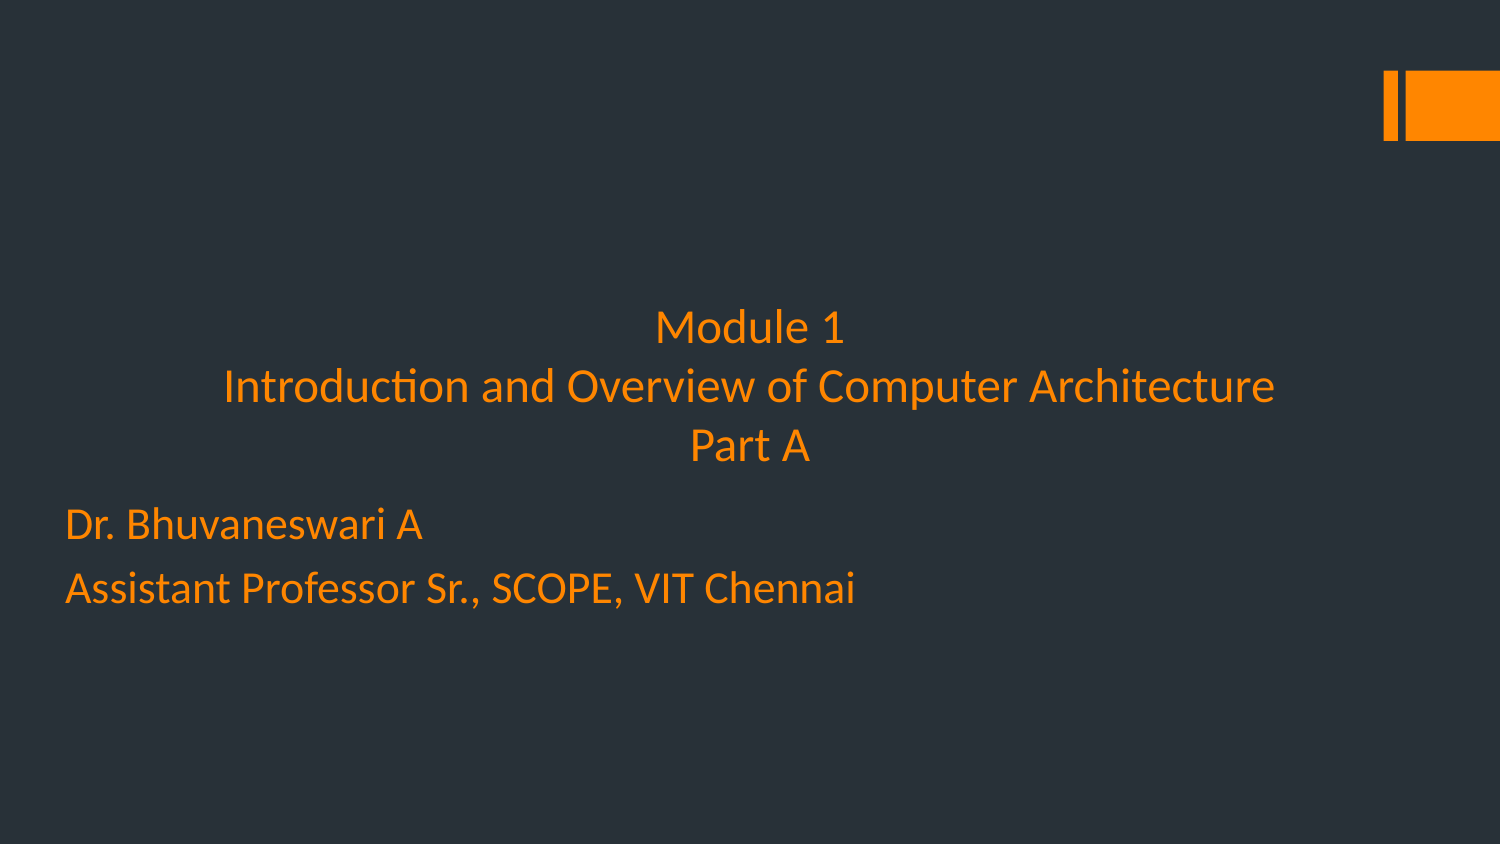

# Module 1 Introduction and Overview of Computer Architecture Part A

Dr. Bhuvaneswari A
Assistant Professor Sr., SCOPE, VIT Chennai